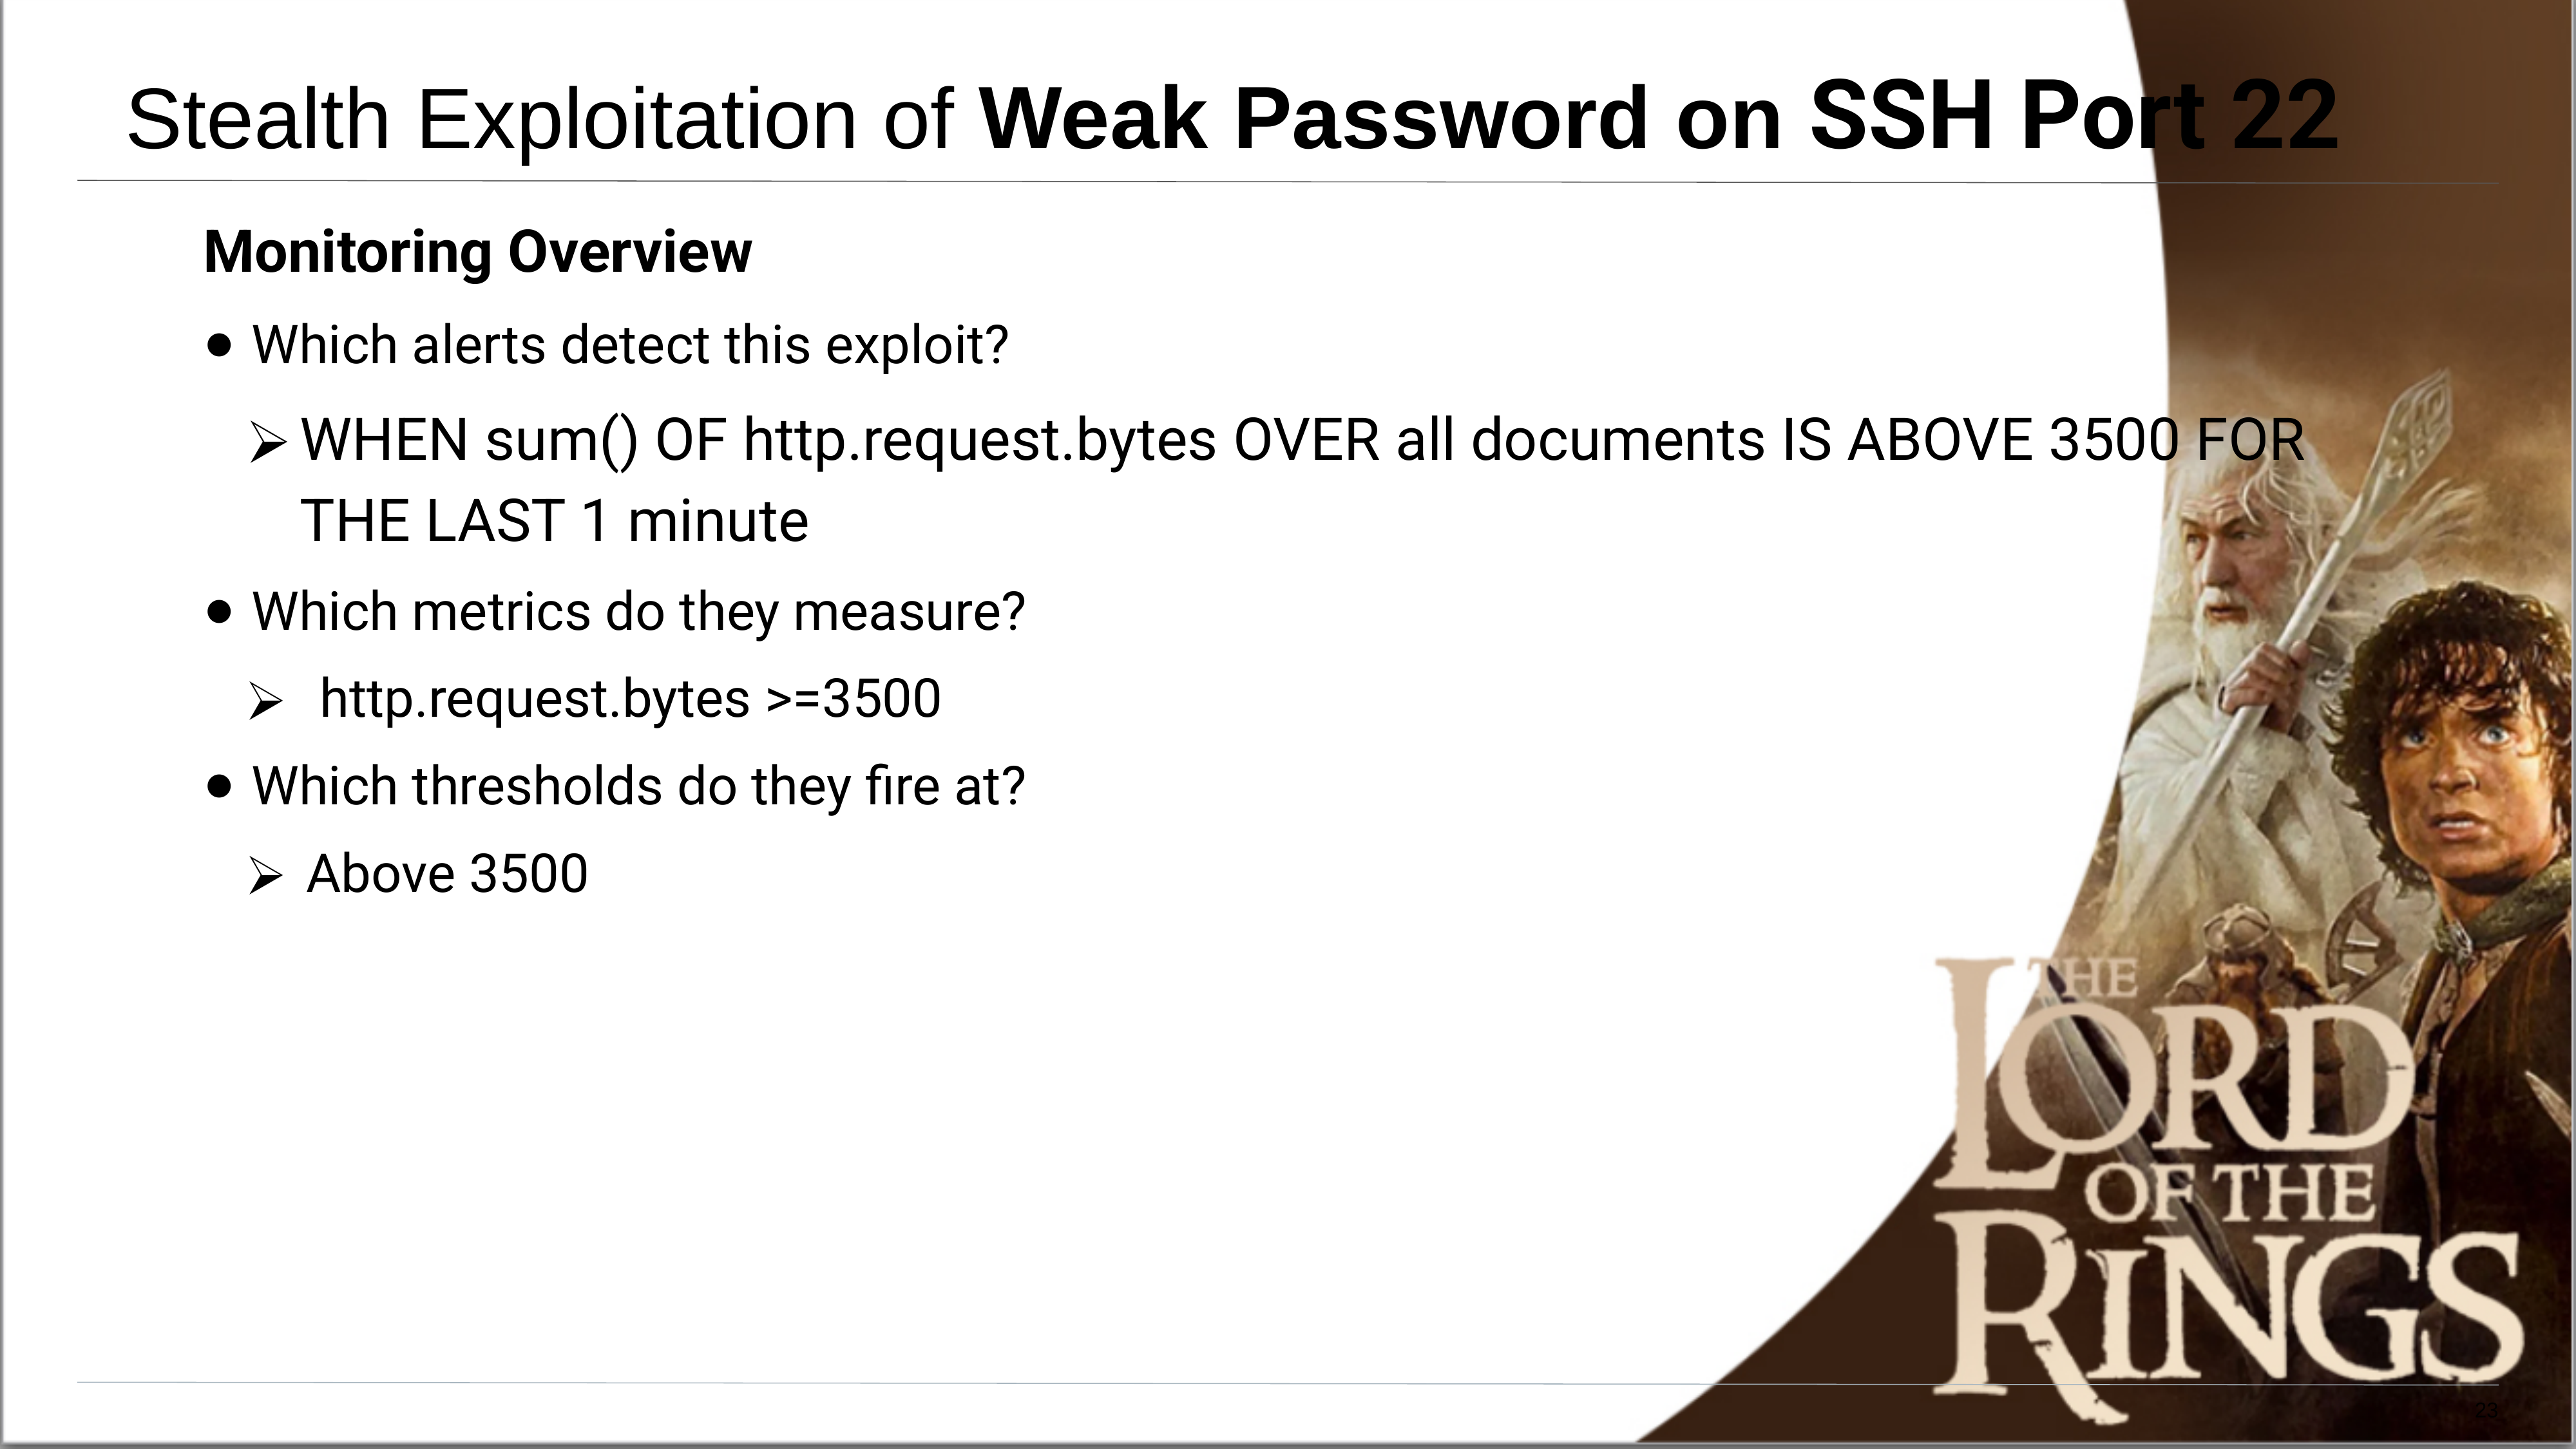

# Stealth Exploitation of Weak Password on SSH Port 22
Monitoring Overview
Which alerts detect this exploit?
WHEN sum() OF http.request.bytes OVER all documents IS ABOVE 3500 FOR THE LAST 1 minute
Which metrics do they measure?
 http.request.bytes >=3500
Which thresholds do they fire at?
Above 3500

23